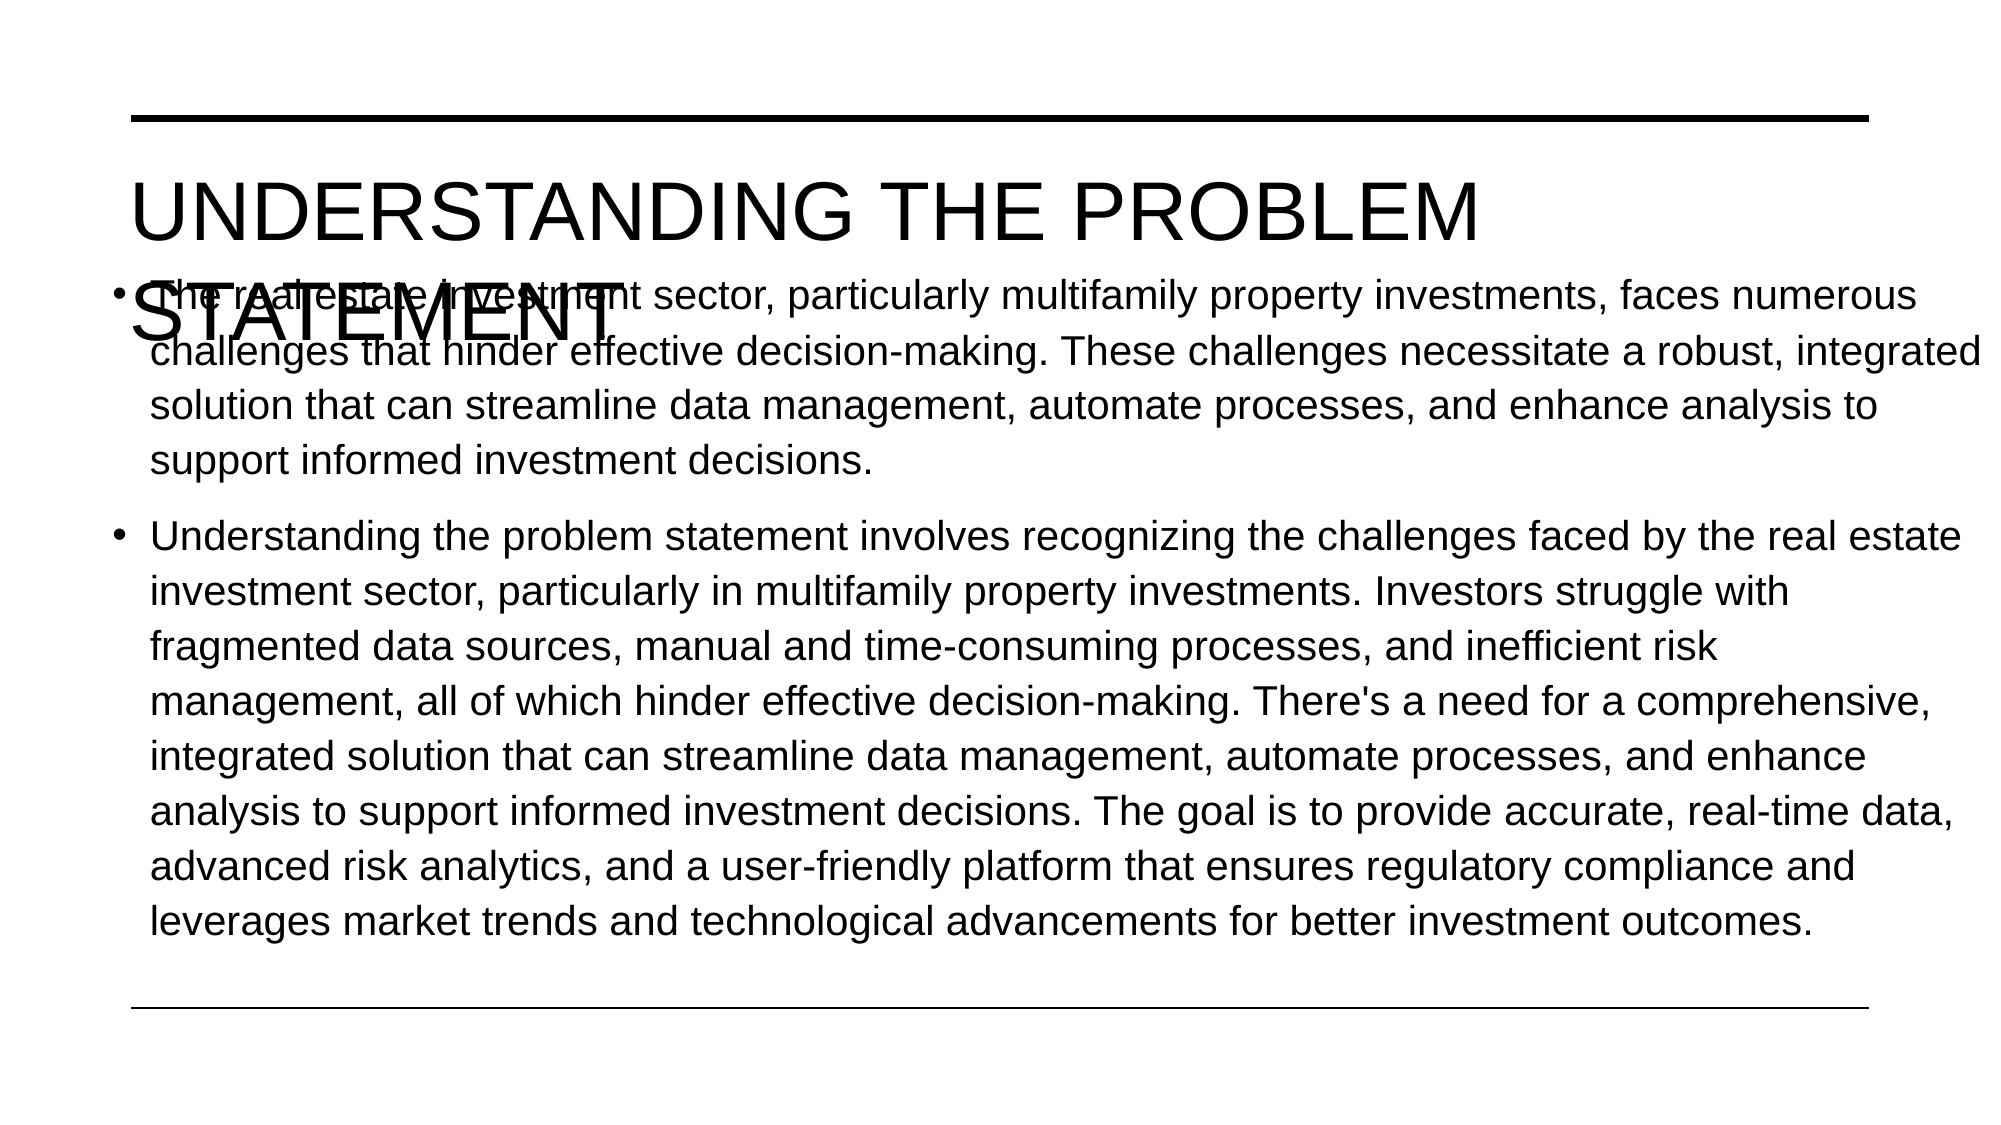

# Understanding the problem statement
The real estate investment sector, particularly multifamily property investments, faces numerous challenges that hinder effective decision-making. These challenges necessitate a robust, integrated solution that can streamline data management, automate processes, and enhance analysis to support informed investment decisions.
Understanding the problem statement involves recognizing the challenges faced by the real estate investment sector, particularly in multifamily property investments. Investors struggle with fragmented data sources, manual and time-consuming processes, and inefficient risk management, all of which hinder effective decision-making. There's a need for a comprehensive, integrated solution that can streamline data management, automate processes, and enhance analysis to support informed investment decisions. The goal is to provide accurate, real-time data, advanced risk analytics, and a user-friendly platform that ensures regulatory compliance and leverages market trends and technological advancements for better investment outcomes.